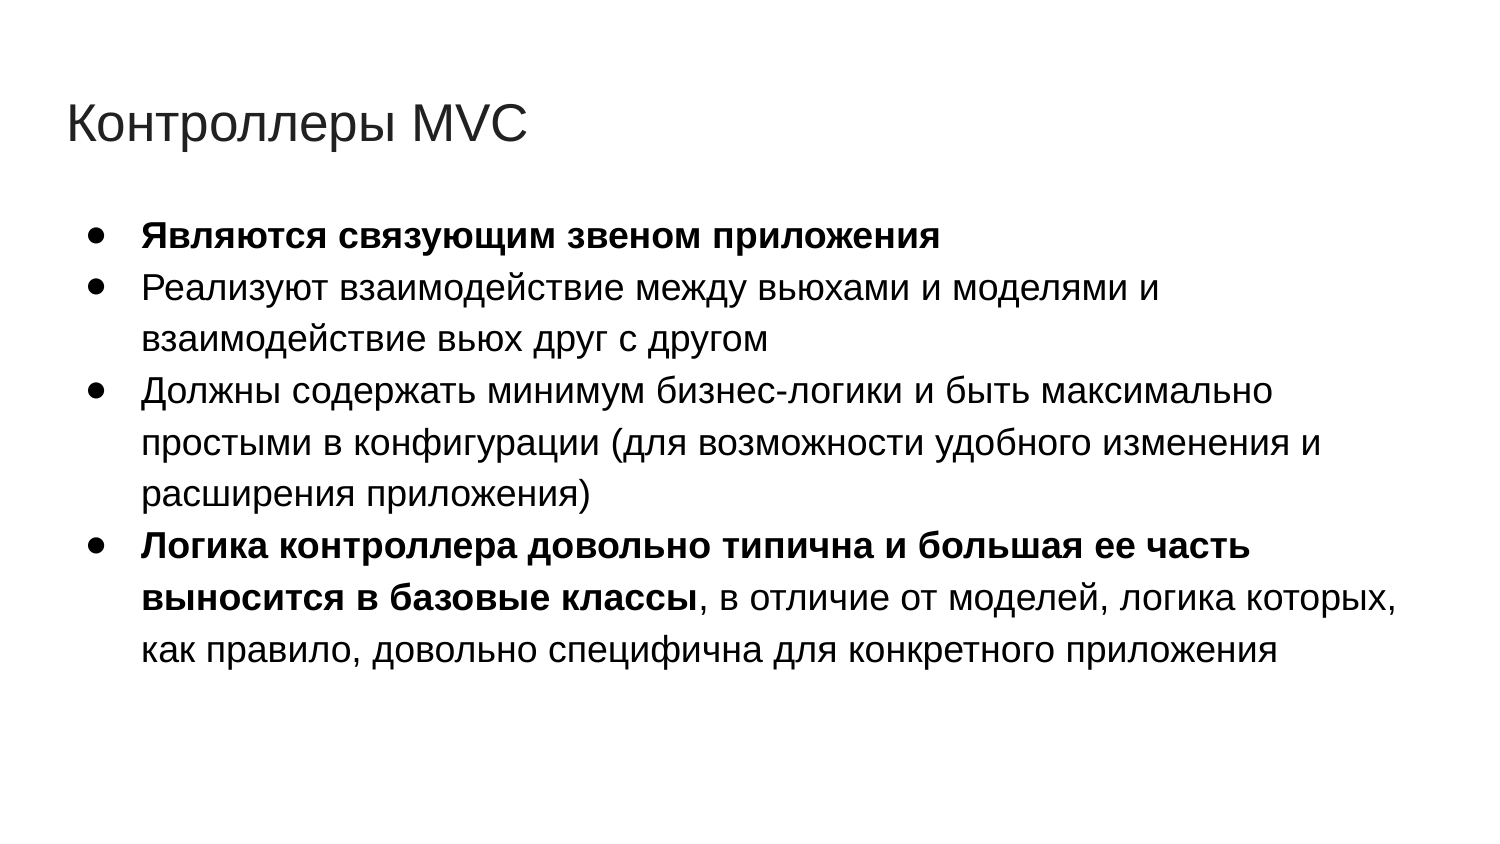

# Контроллеры MVC
Являются связующим звеном приложения
Реализуют взаимодействие между вьюхами и моделями и взаимодействие вьюх друг с другом
Должны содержать минимум бизнес-логики и быть максимально простыми в конфигурации (для возможности удобного изменения и расширения приложения)
Логика контроллера довольно типична и большая ее часть выносится в базовые классы, в отличие от моделей, логика которых, как правило, довольно специфична для конкретного приложения